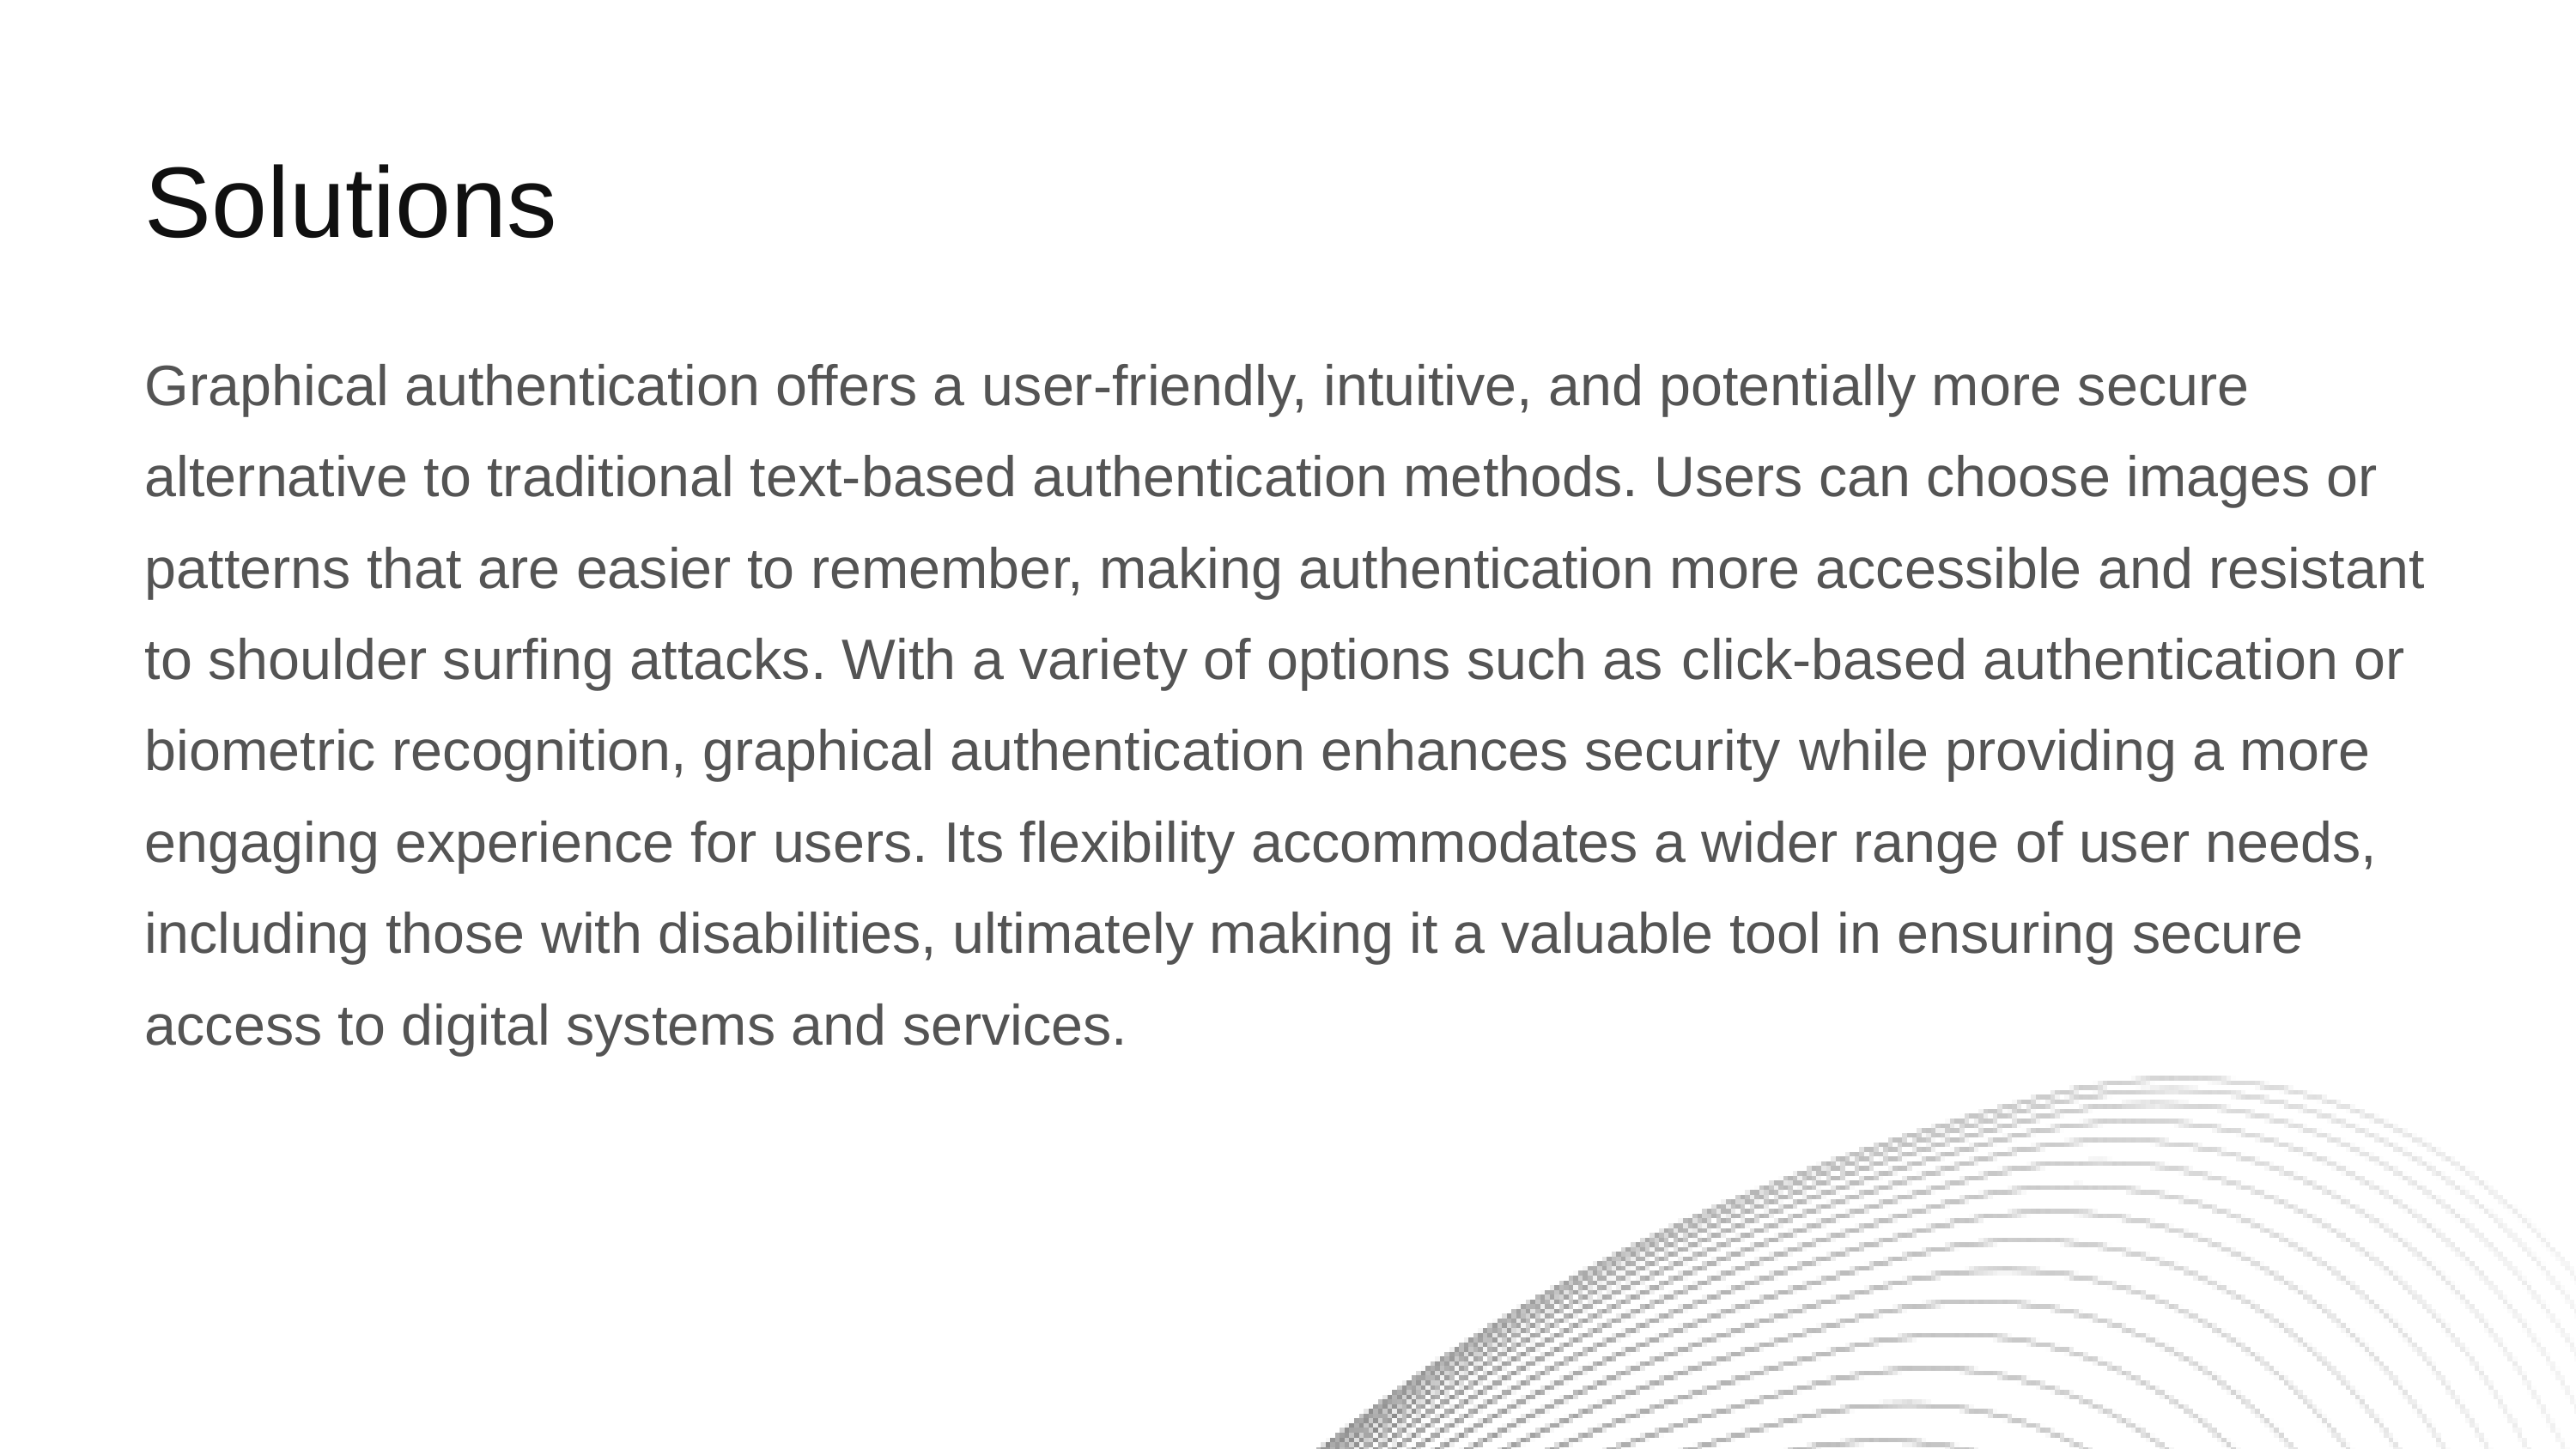

Solutions
Graphical authentication offers a user-friendly, intuitive, and potentially more secure alternative to traditional text-based authentication methods. Users can choose images or patterns that are easier to remember, making authentication more accessible and resistant to shoulder surfing attacks. With a variety of options such as click-based authentication or biometric recognition, graphical authentication enhances security while providing a more engaging experience for users. Its flexibility accommodates a wider range of user needs, including those with disabilities, ultimately making it a valuable tool in ensuring secure access to digital systems and services.